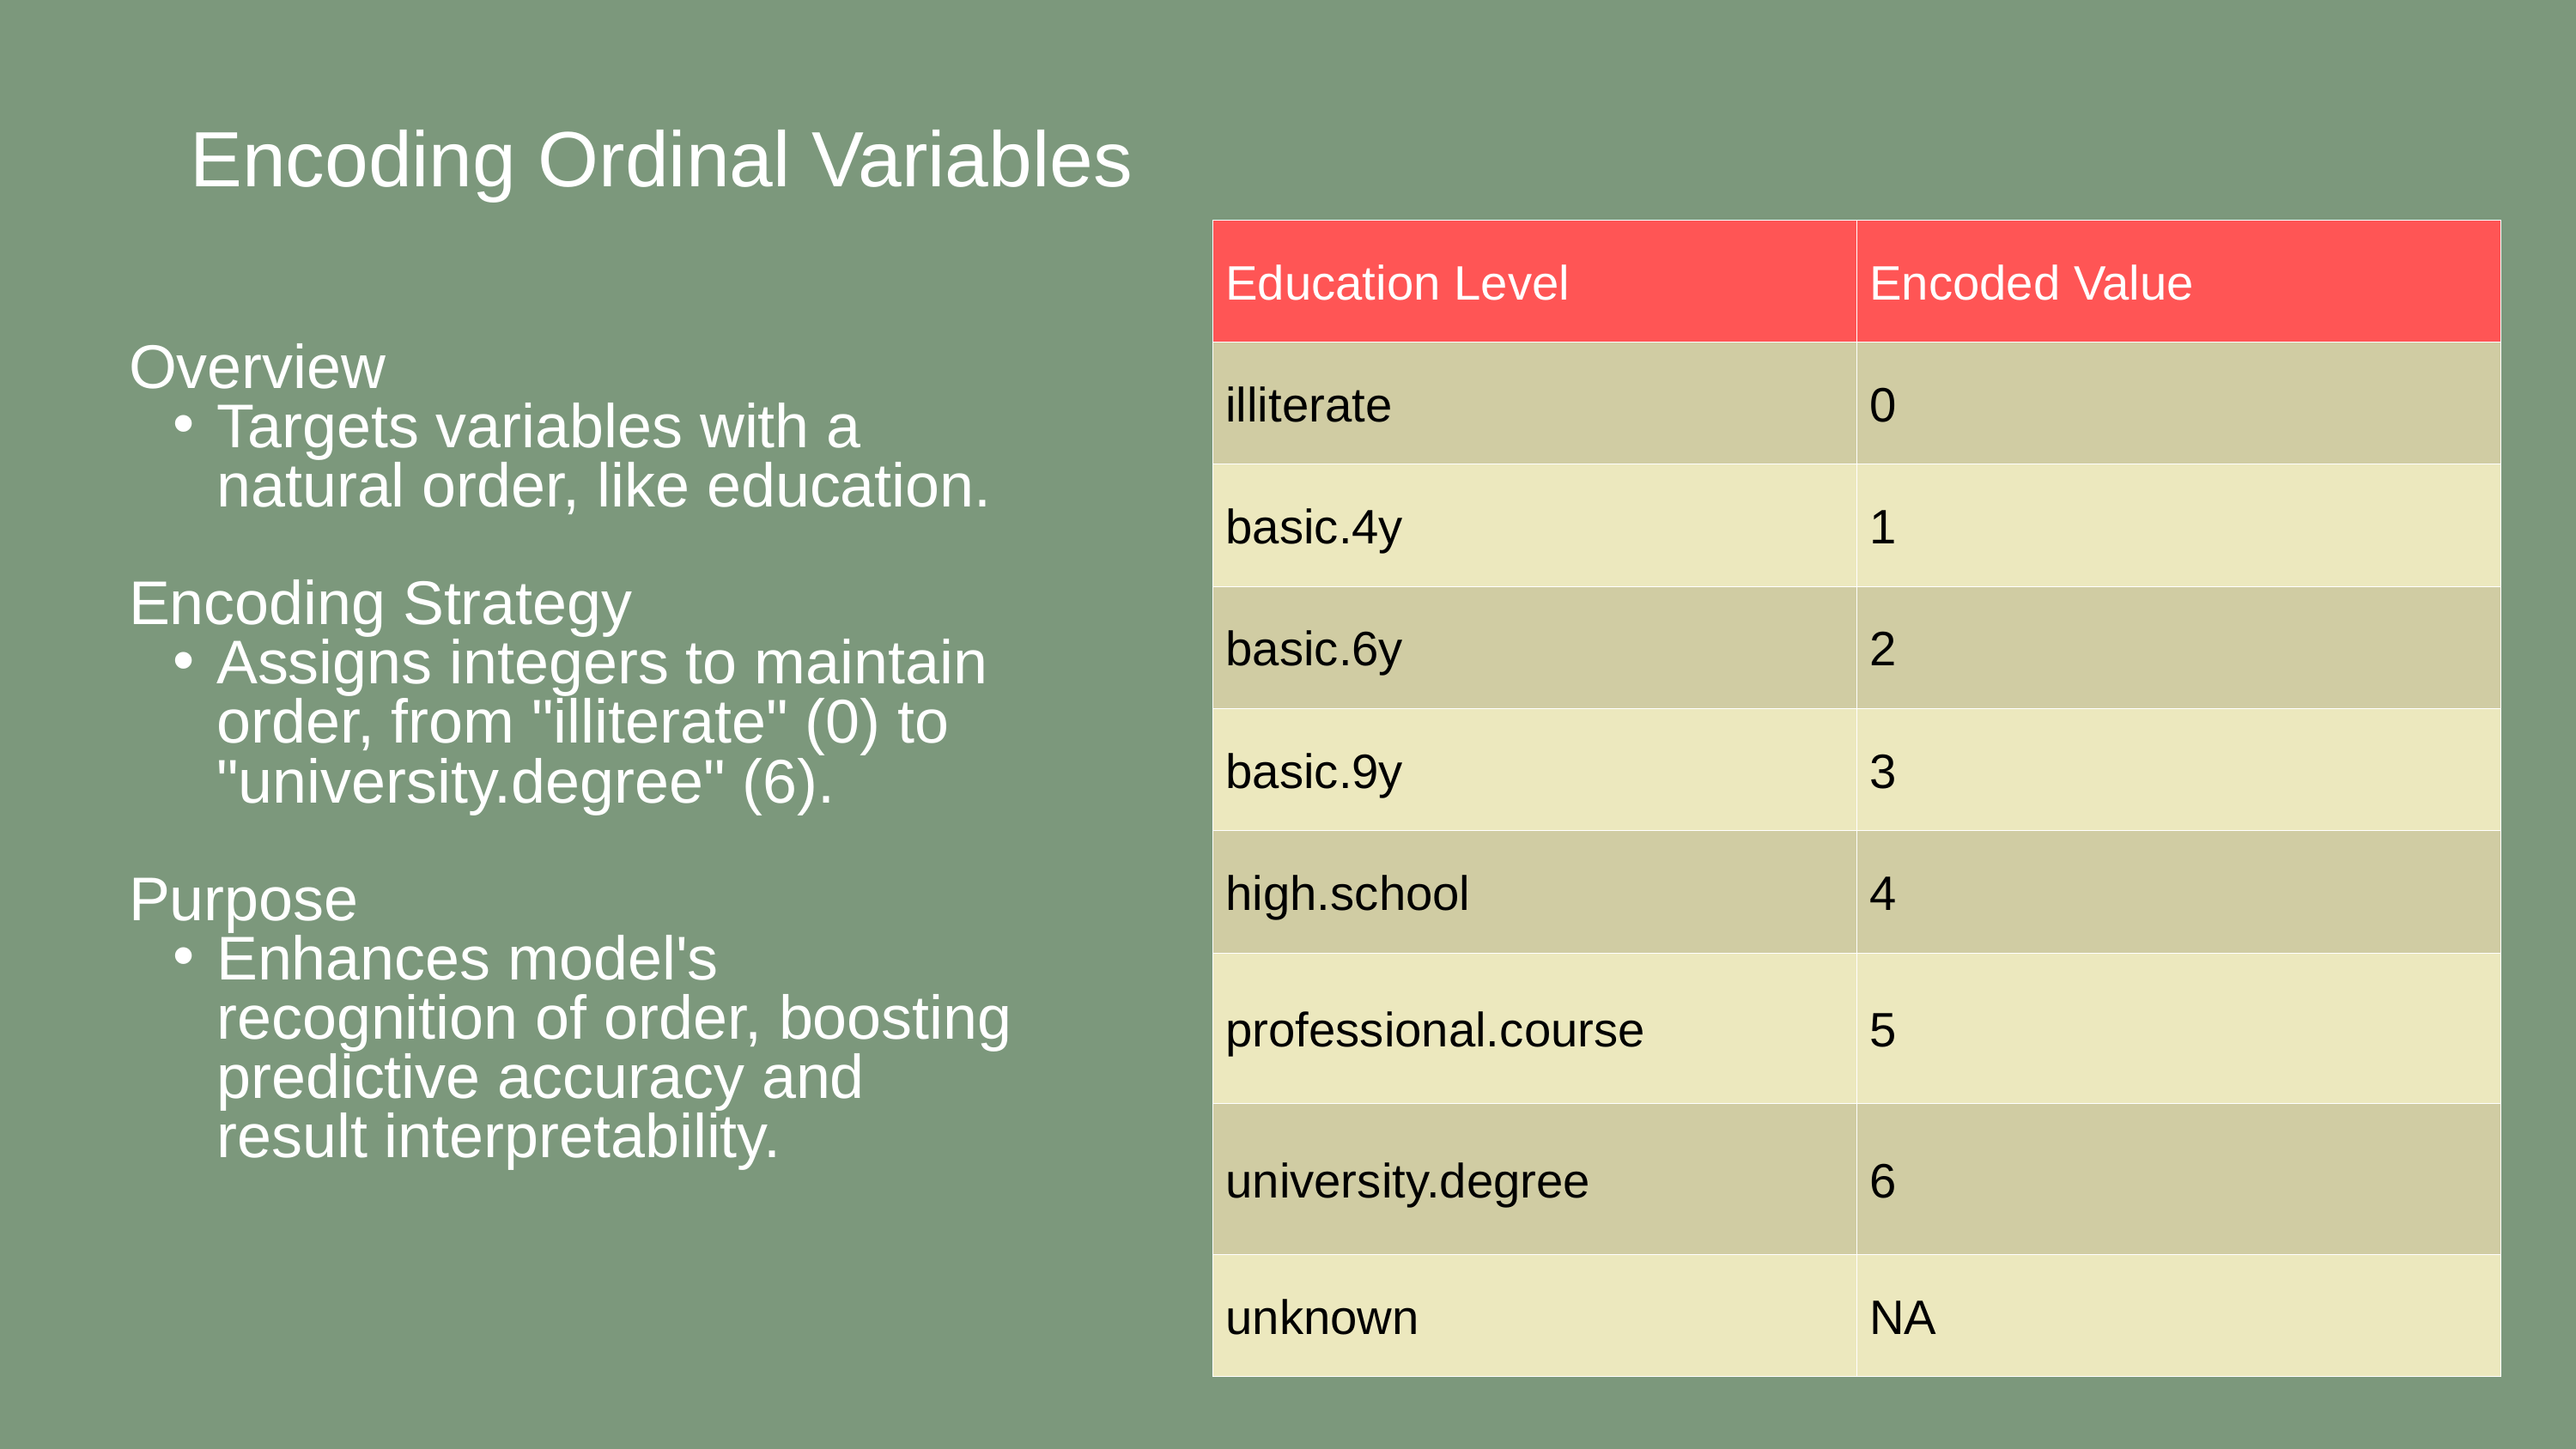

Encoding Ordinal Variables

| Education Level | Encoded Value |
| --- | --- |
| illiterate | 0 |
| basic.4y | 1 |
| basic.6y | 2 |
| basic.9y | 3 |
| high.school | 4 |
| professional.course | 5 |
| university.degree | 6 |
| unknown | NA |
Overview
Targets variables with a natural order, like education.

Encoding Strategy
Assigns integers to maintain order, from "illiterate" (0) to "university.degree" (6).

Purpose
Enhances model's recognition of order, boosting predictive accuracy and result interpretability.